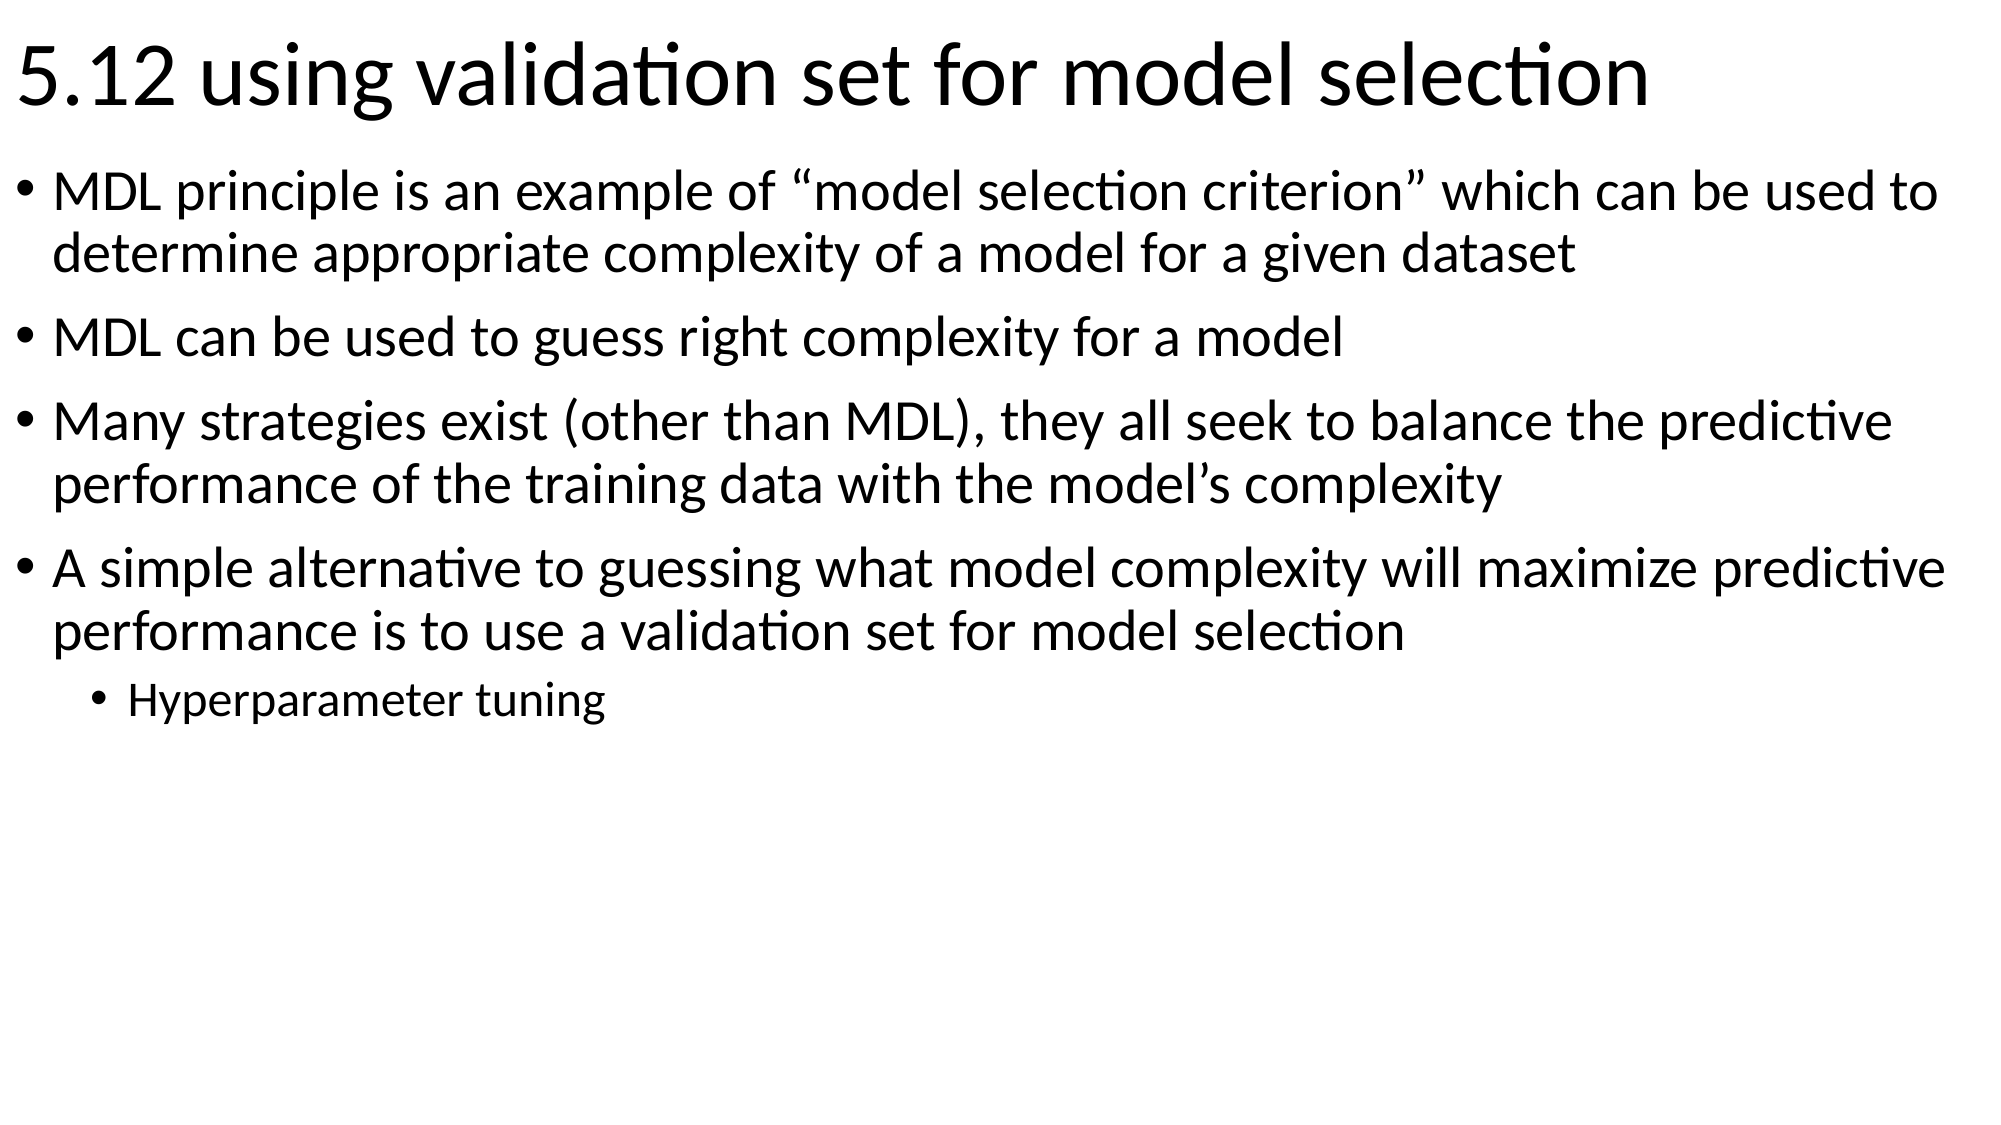

# 5.12 using validation set for model selection
MDL principle is an example of “model selection criterion” which can be used to determine appropriate complexity of a model for a given dataset
MDL can be used to guess right complexity for a model
Many strategies exist (other than MDL), they all seek to balance the predictive performance of the training data with the model’s complexity
A simple alternative to guessing what model complexity will maximize predictive performance is to use a validation set for model selection
Hyperparameter tuning